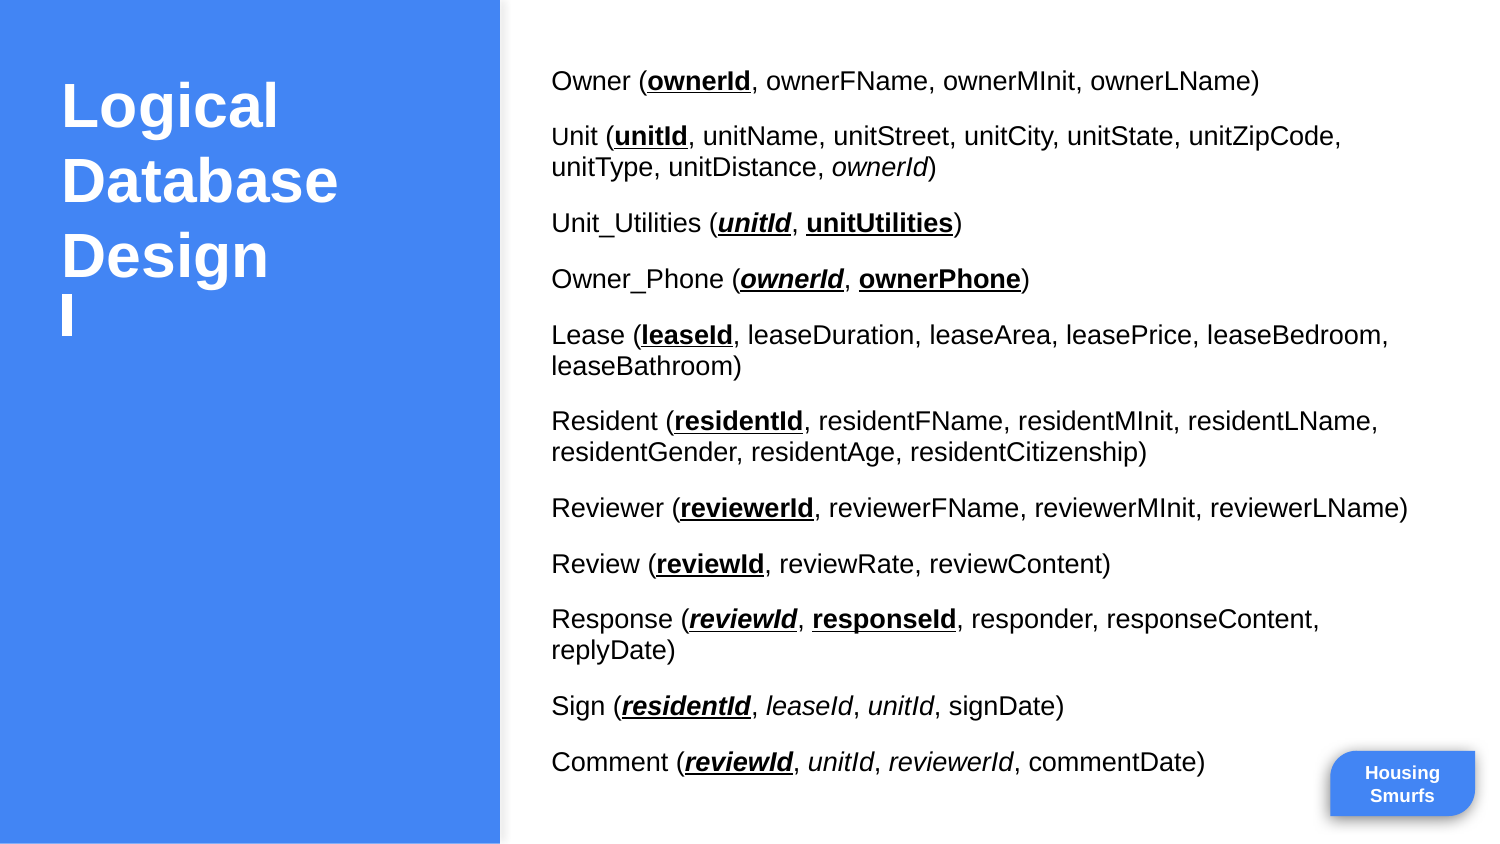

# Logical Database Design

Owner (ownerId, ownerFName, ownerMInit, ownerLName)
Unit (unitId, unitName, unitStreet, unitCity, unitState, unitZipCode, unitType, unitDistance, ownerId)
Unit_Utilities (unitId, unitUtilities)
Owner_Phone (ownerId, ownerPhone)
Lease (leaseId, leaseDuration, leaseArea, leasePrice, leaseBedroom, leaseBathroom)
Resident (residentId, residentFName, residentMInit, residentLName, residentGender, residentAge, residentCitizenship)
Reviewer (reviewerId, reviewerFName, reviewerMInit, reviewerLName)
Review (reviewId, reviewRate, reviewContent)
Response (reviewId, responseId, responder, responseContent, replyDate)
Sign (residentId, leaseId, unitId, signDate)
Comment (reviewId, unitId, reviewerId, commentDate)
Housing
Smurfs